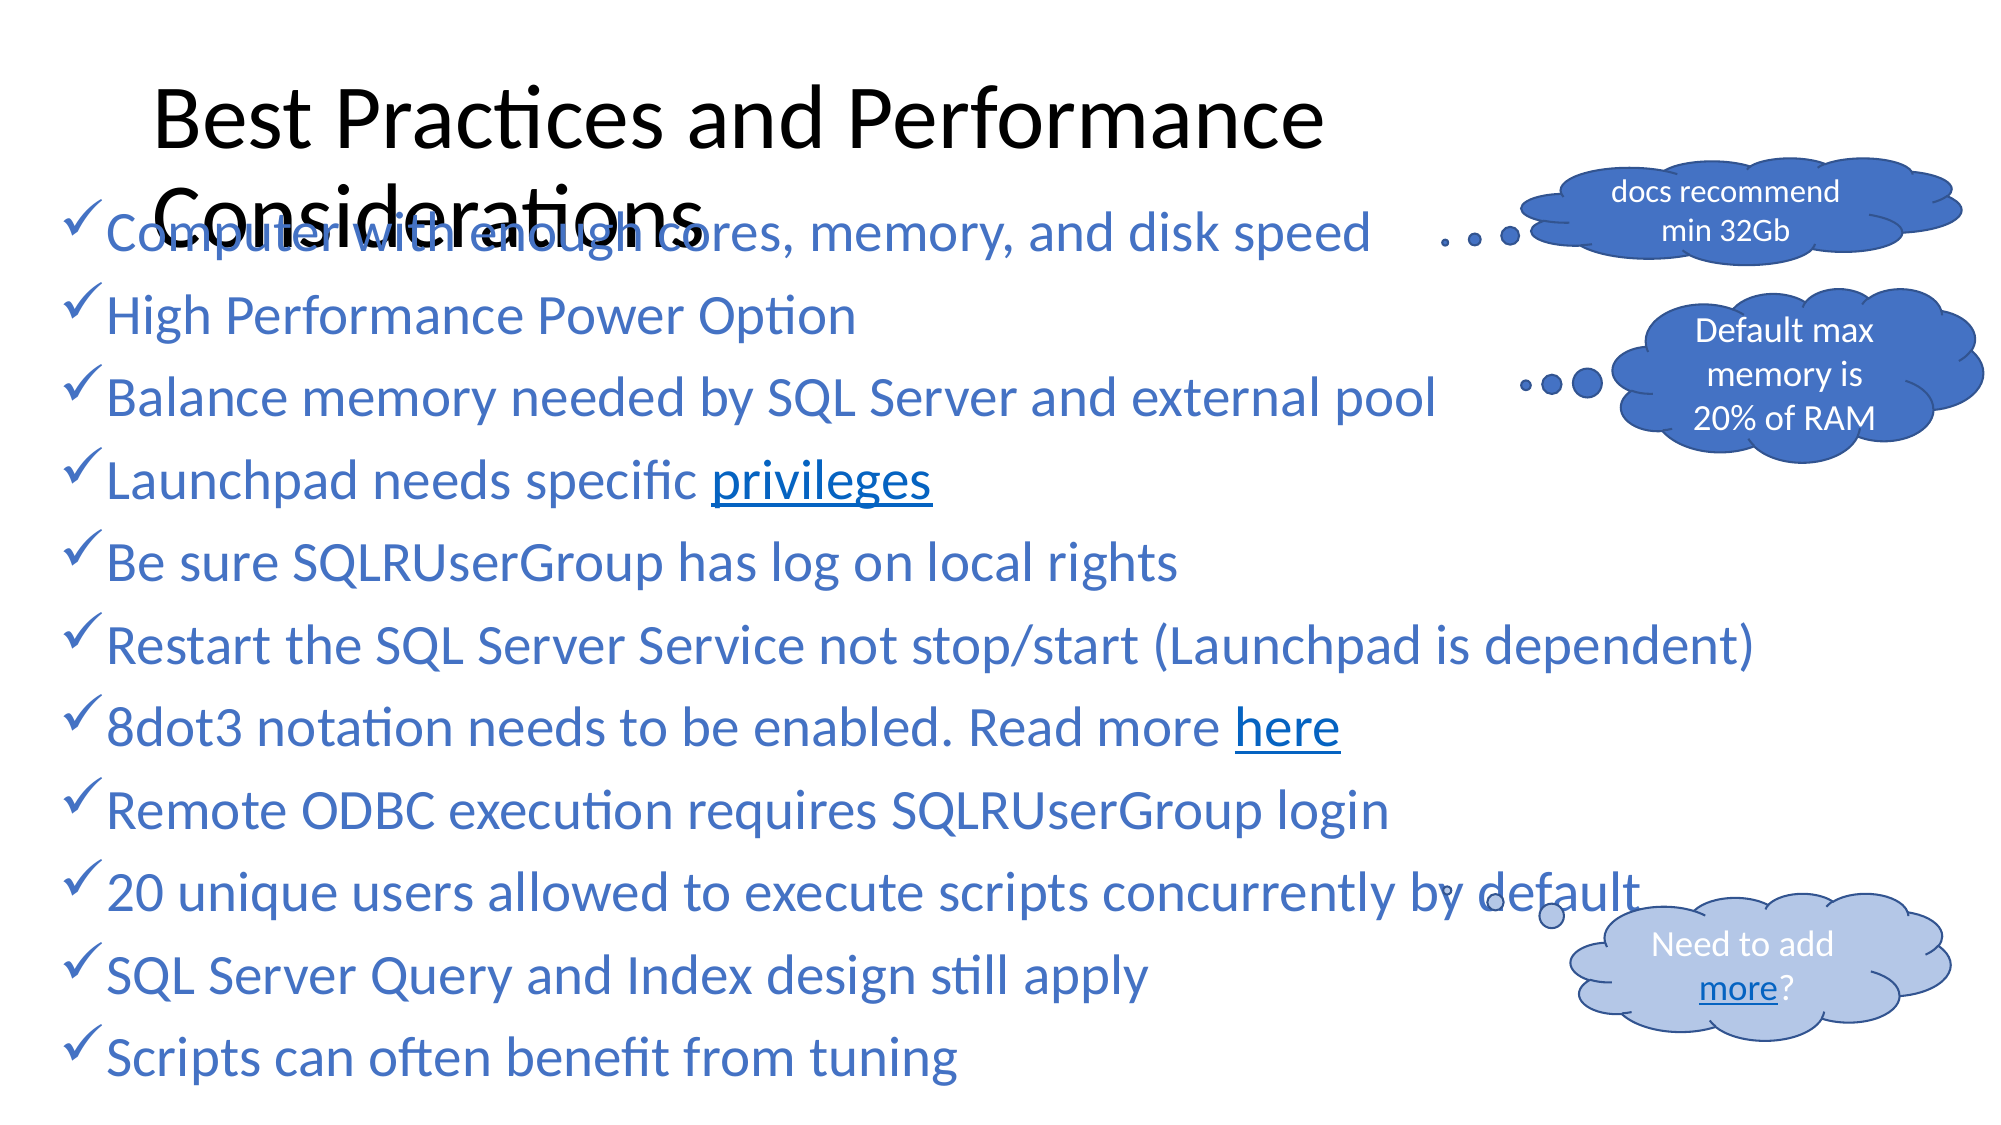

# Best Practices and Performance Considerations
docs recommend min 32Gb
Computer with enough cores, memory, and disk speed
High Performance Power Option
Balance memory needed by SQL Server and external pool
Launchpad needs specific privileges
Be sure SQLRUserGroup has log on local rights
Restart the SQL Server Service not stop/start (Launchpad is dependent)
8dot3 notation needs to be enabled. Read more here
Remote ODBC execution requires SQLRUserGroup login
20 unique users allowed to execute scripts concurrently by default
SQL Server Query and Index design still apply
Scripts can often benefit from tuning

Default max memory is 20% of RAM
Need to add more?